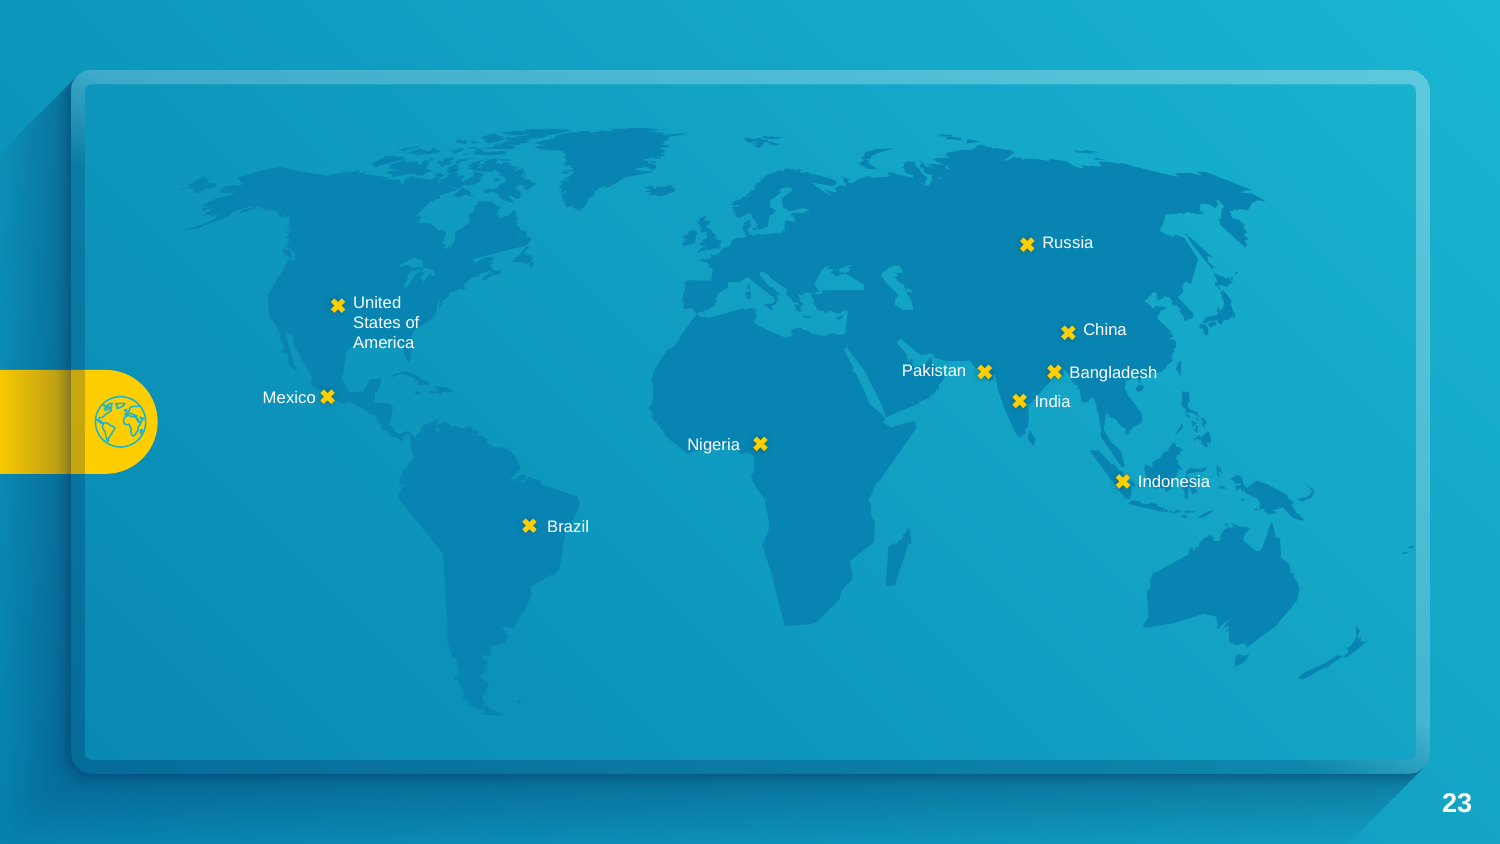

Russia

United States of America

China

Pakistan
Bangladesh

Mexico
India

Nigeria

Indonesia

Brazil

23